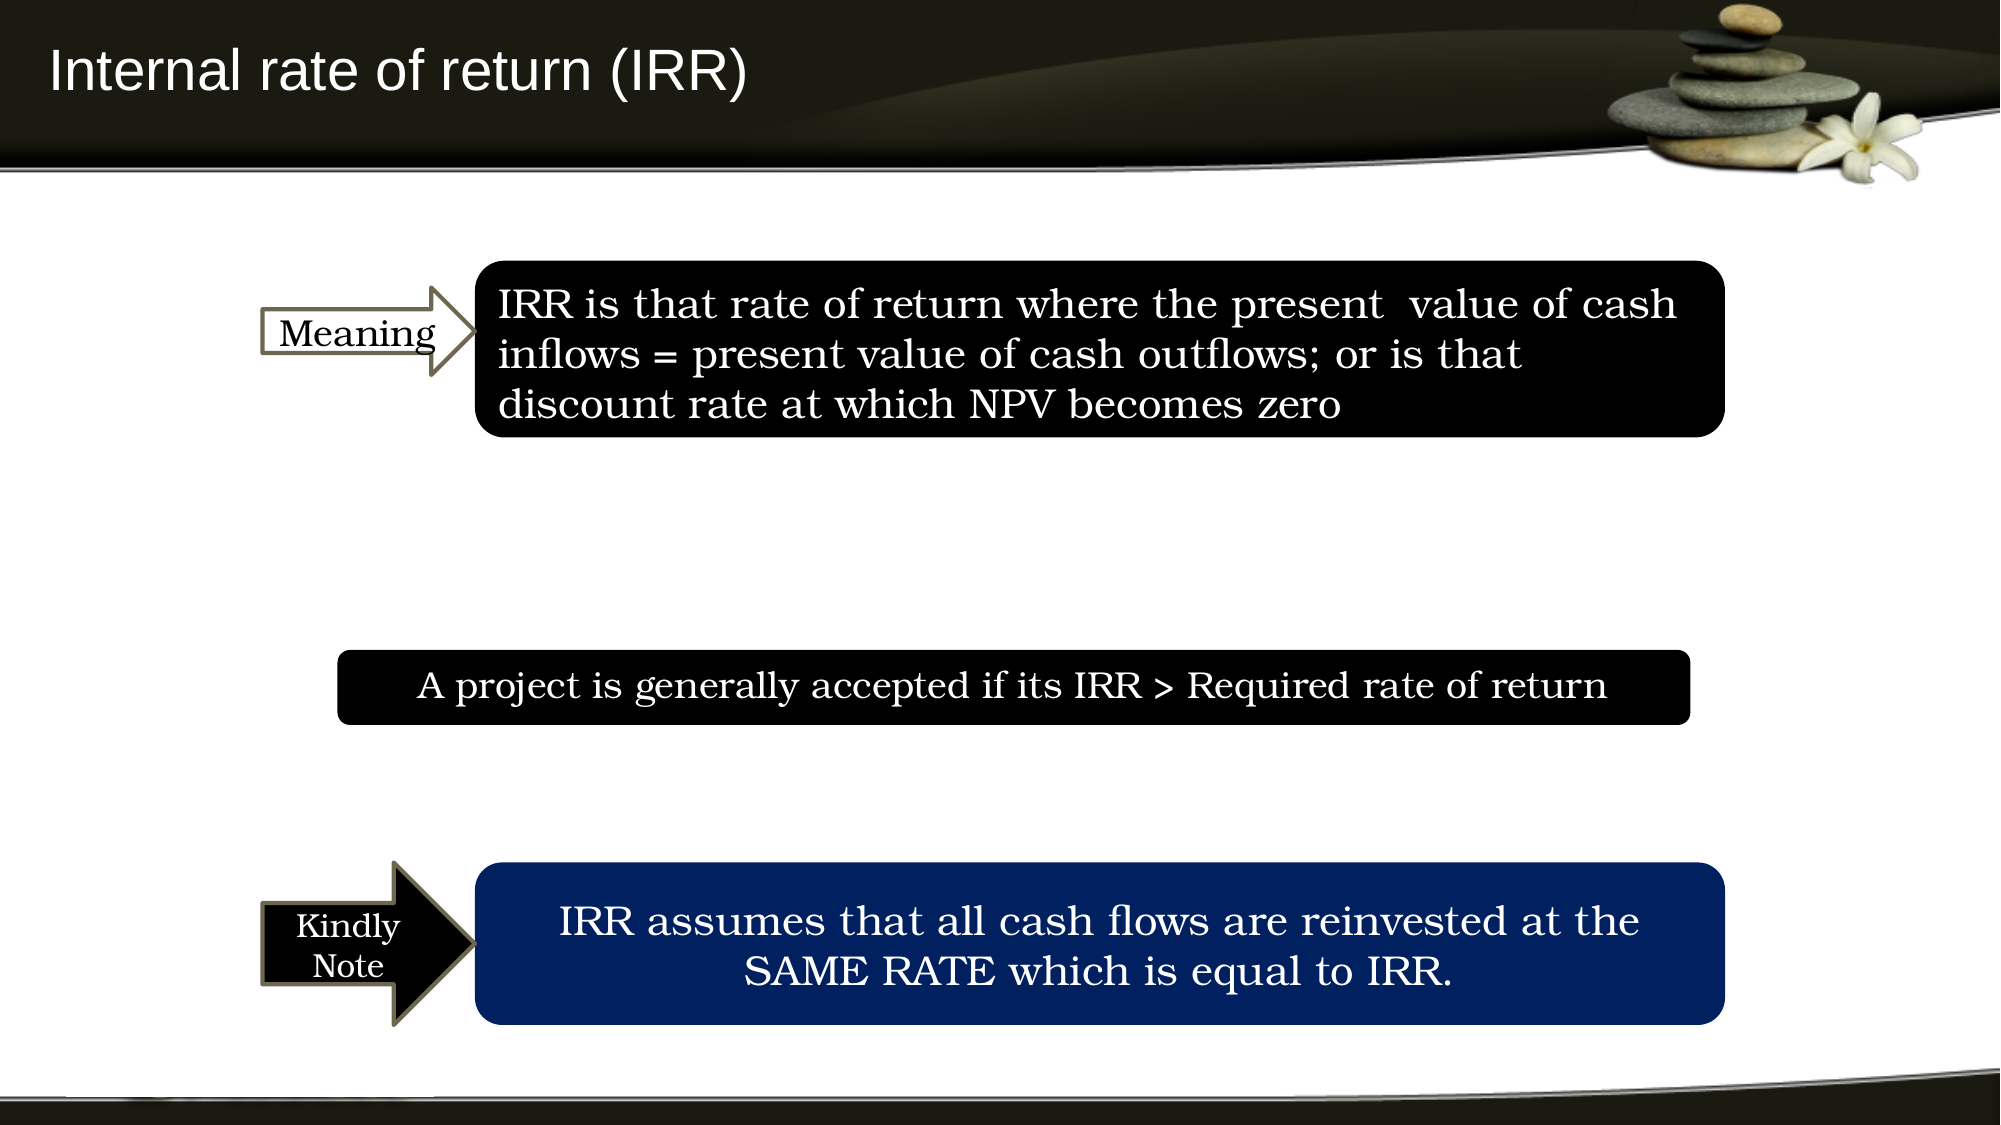

# Internal rate of return (IRR)
IRR is that rate of return where the present  value of cash inflows = present value of cash outflows; or is that discount rate at which NPV becomes zero
Meaning
A project is generally accepted if its IRR > Required rate of return
Kindly Note
IRR assumes that all cash flows are reinvested at the SAME RATE which is equal to IRR.